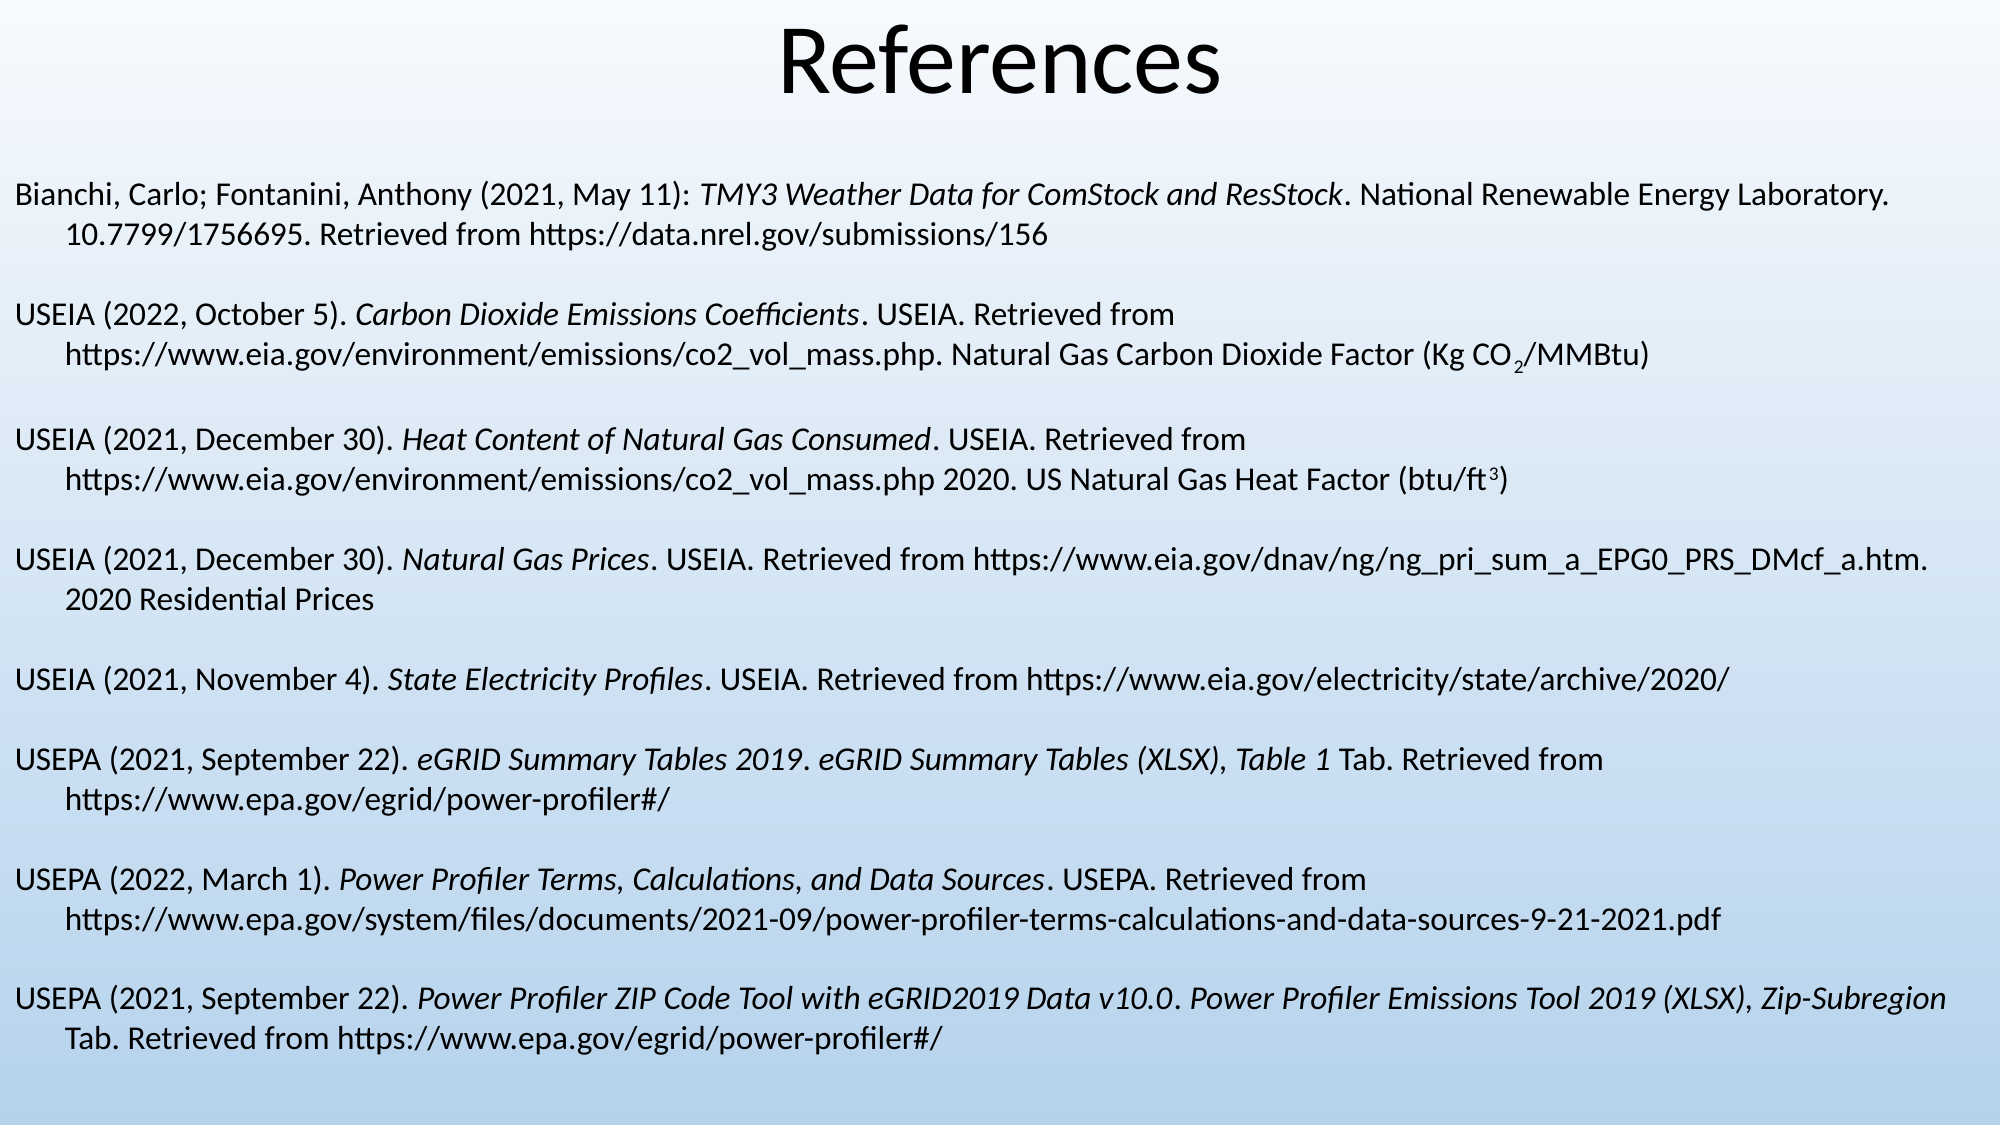

# References
Bianchi, Carlo; Fontanini, Anthony (2021, May 11): TMY3 Weather Data for ComStock and ResStock. National Renewable Energy Laboratory. 10.7799/1756695. Retrieved from https://data.nrel.gov/submissions/156

USEIA (2022, October 5). Carbon Dioxide Emissions Coefficients. USEIA. Retrieved from https://www.eia.gov/environment/emissions/co2_vol_mass.php. Natural Gas Carbon Dioxide Factor (Kg CO2/MMBtu)

USEIA (2021, December 30). Heat Content of Natural Gas Consumed. USEIA. Retrieved from https://www.eia.gov/environment/emissions/co2_vol_mass.php 2020. US Natural Gas Heat Factor (btu/ft3)

USEIA (2021, December 30). Natural Gas Prices. USEIA. Retrieved from https://www.eia.gov/dnav/ng/ng_pri_sum_a_EPG0_PRS_DMcf_a.htm. 2020 Residential Prices

USEIA (2021, November 4). State Electricity Profiles. USEIA. Retrieved from https://www.eia.gov/electricity/state/archive/2020/

USEPA (2021, September 22). eGRID Summary Tables 2019. eGRID Summary Tables (XLSX), Table 1 Tab. Retrieved from https://www.epa.gov/egrid/power-profiler#/

USEPA (2022, March 1). Power Profiler Terms, Calculations, and Data Sources. USEPA. Retrieved from https://www.epa.gov/system/files/documents/2021-09/power-profiler-terms-calculations-and-data-sources-9-21-2021.pdf

USEPA (2021, September 22). Power Profiler ZIP Code Tool with eGRID2019 Data v10.0. Power Profiler Emissions Tool 2019 (XLSX), Zip-Subregion Tab. Retrieved from https://www.epa.gov/egrid/power-profiler#/